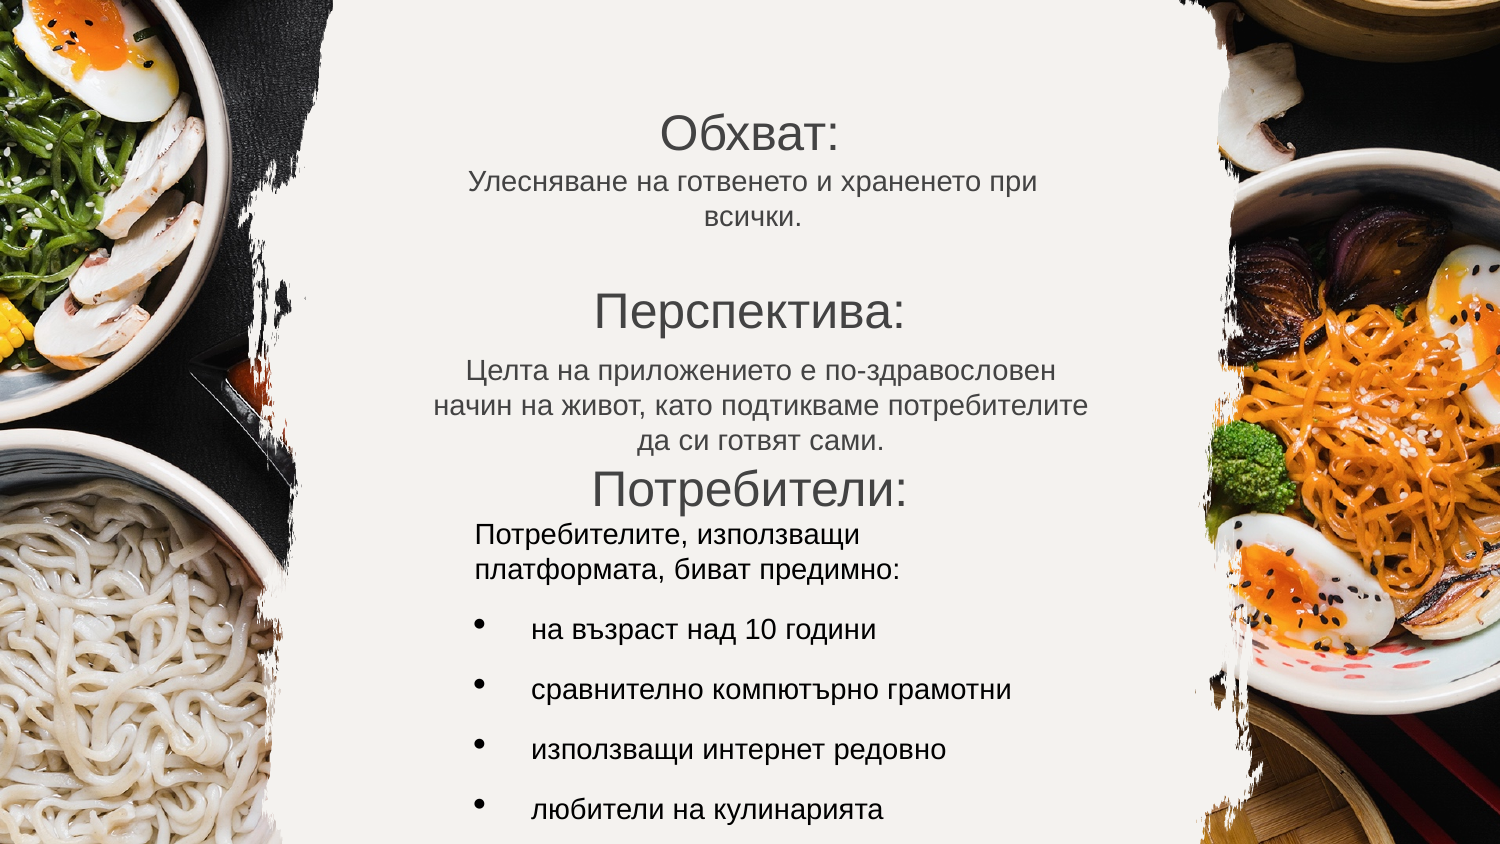

# Обхват:
Улесняване на готвенето и храненето при всички.
Перспектива:
Целта на приложението е по-здравословен начин на живот, като подтикваме потребителите да си готвят сами.
Потребители:
Потребителите, използващи платформата, биват предимно:
на възраст над 10 години
сравнително компютърно грамотни
използващи интернет редовно
любители на кулинарията